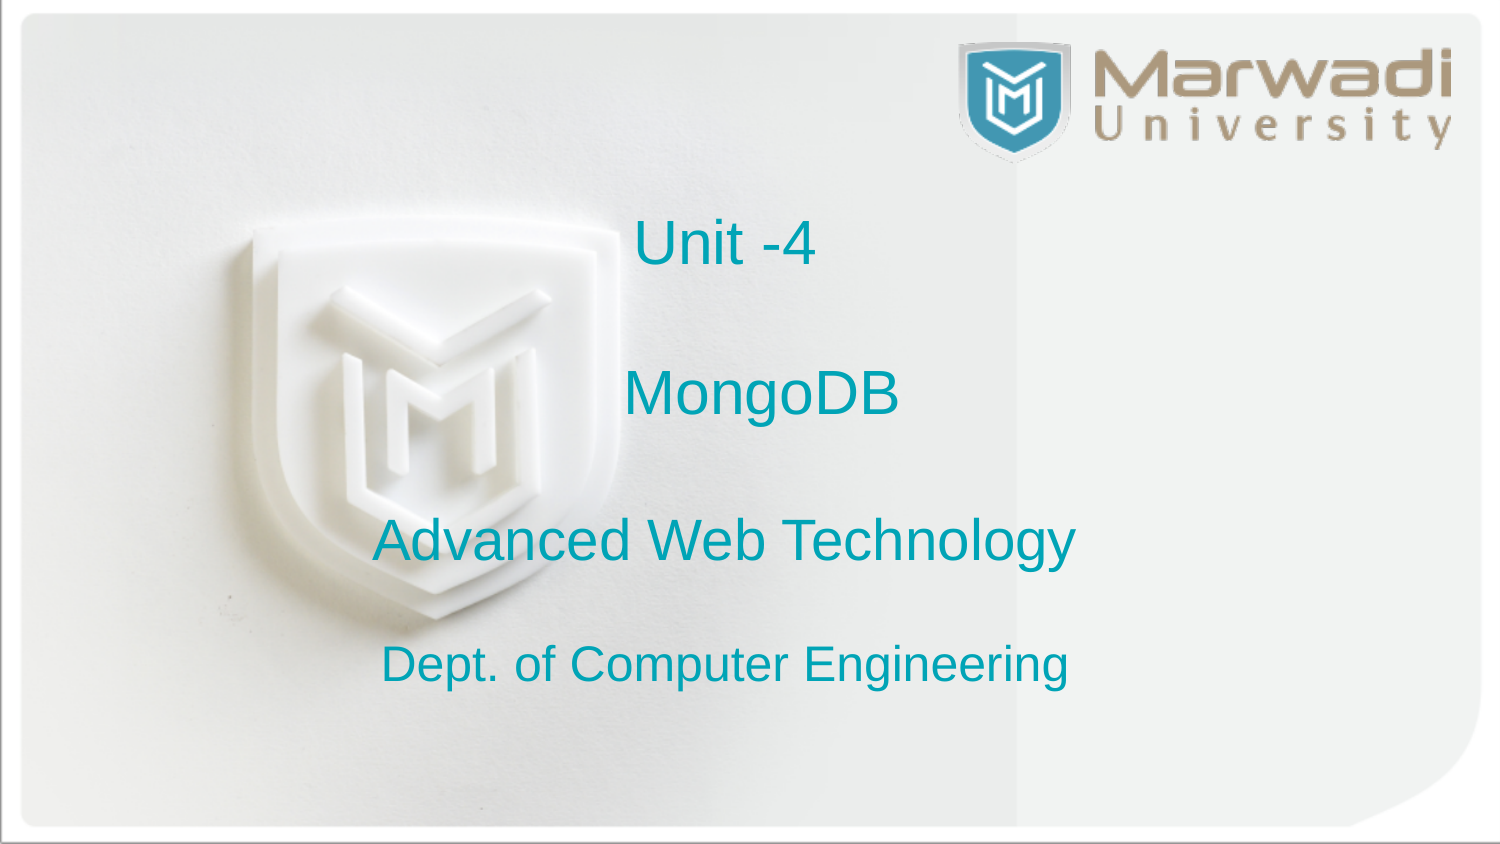

Unit -4

	         MongoDB

Advanced Web Technology

Dept. of Computer Engineering